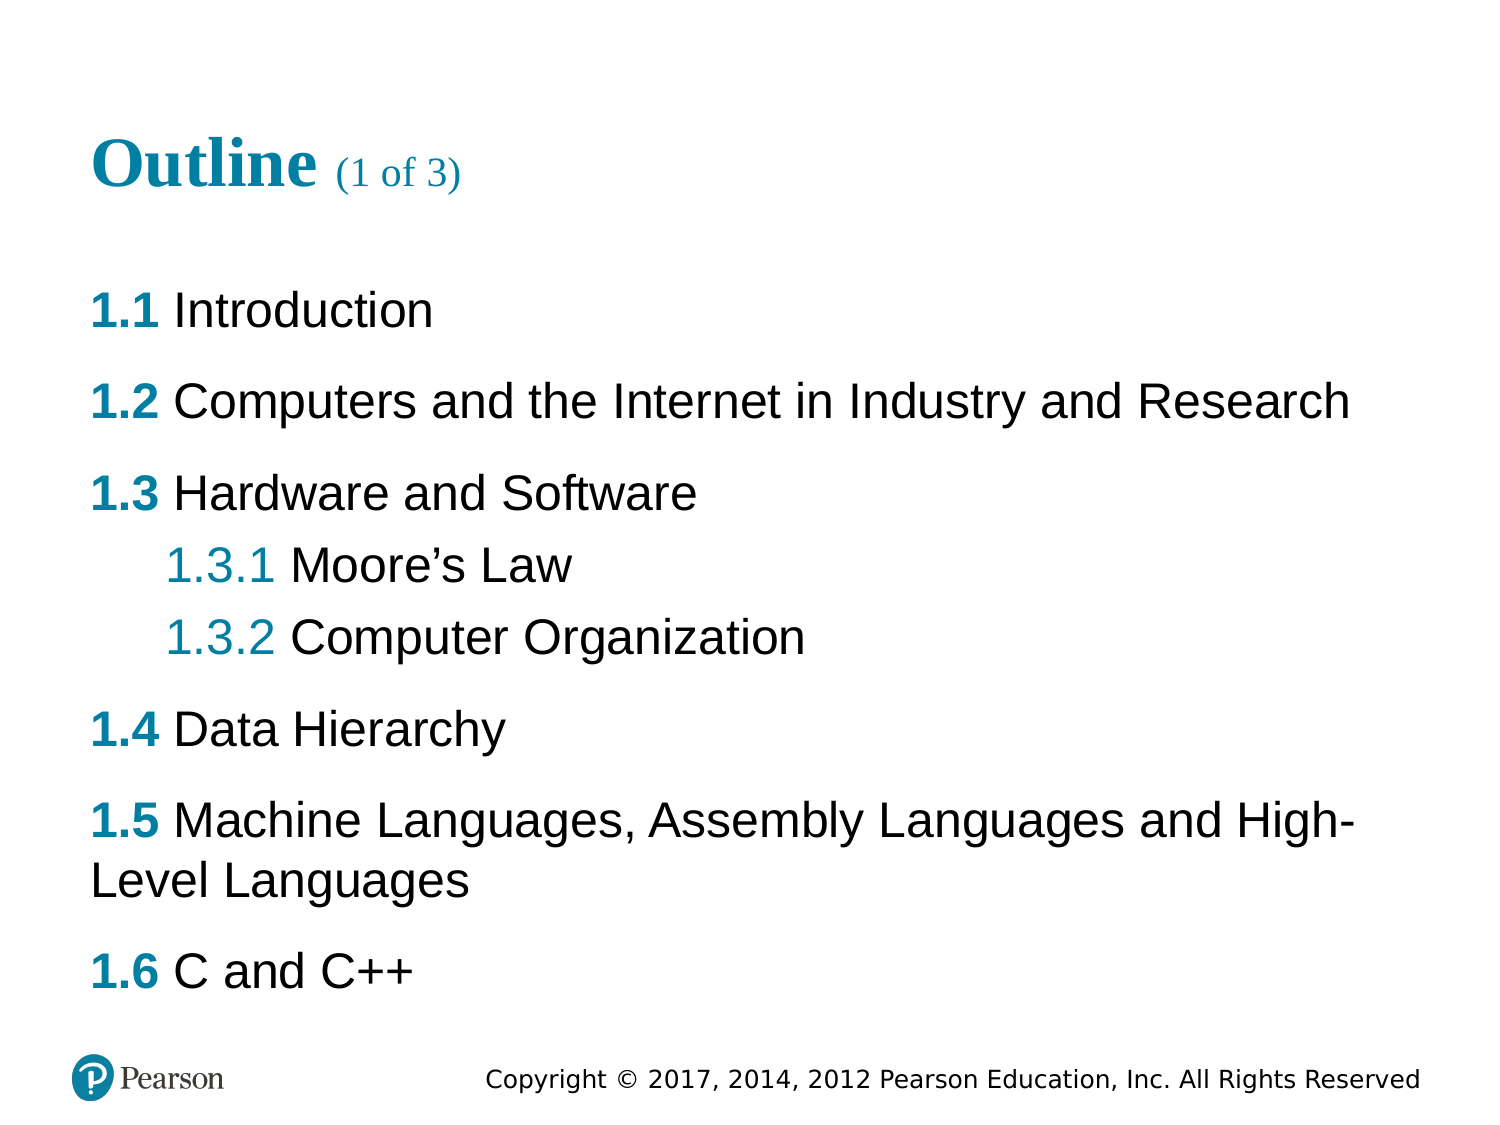

# Outline (1 of 3)
1.1 Introduction
1.2 Computers and the Internet in Industry and Research
1.3 Hardware and Software
1.3.1 Moore’s Law
1.3.2 Computer Organization
1.4 Data Hierarchy
1.5 Machine Languages, Assembly Languages and High-Level Languages
1.6 C and C++